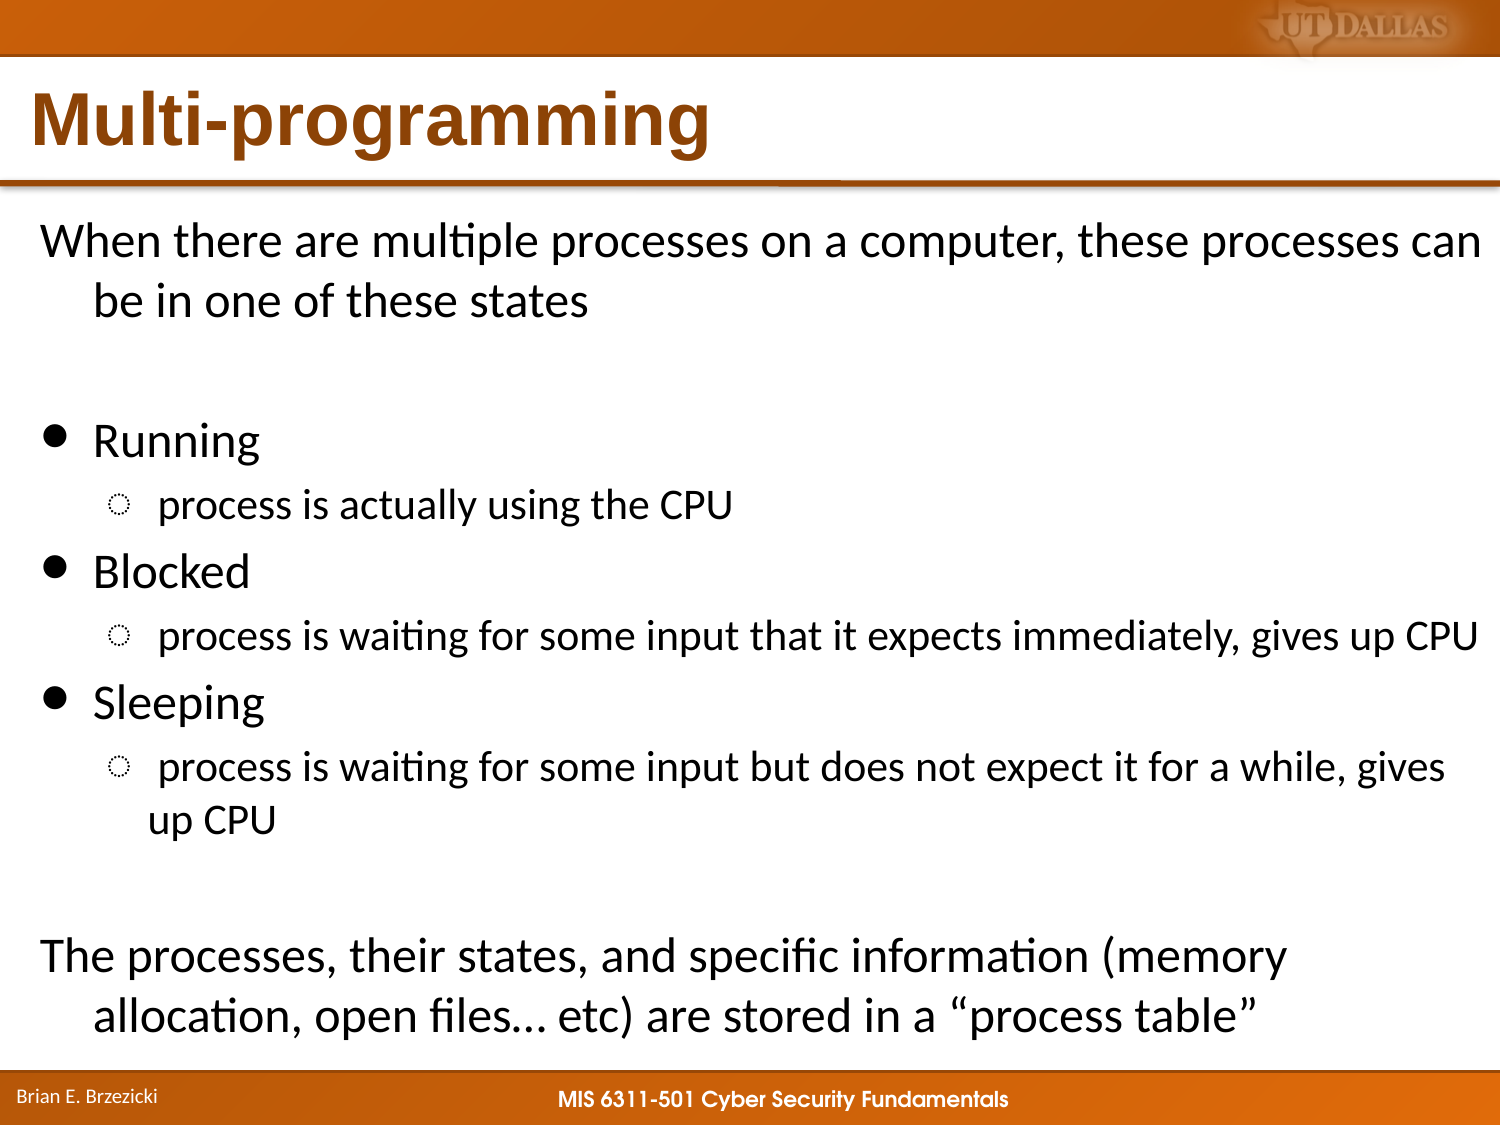

# Multi-programming
When there are multiple processes on a computer, these processes can be in one of these states

Running
 process is actually using the CPU
Blocked
 process is waiting for some input that it expects immediately, gives up CPU
Sleeping
 process is waiting for some input but does not expect it for a while, gives up CPU

The processes, their states, and specific information (memory allocation, open files… etc) are stored in a “process table”

Brian E. Brzezicki